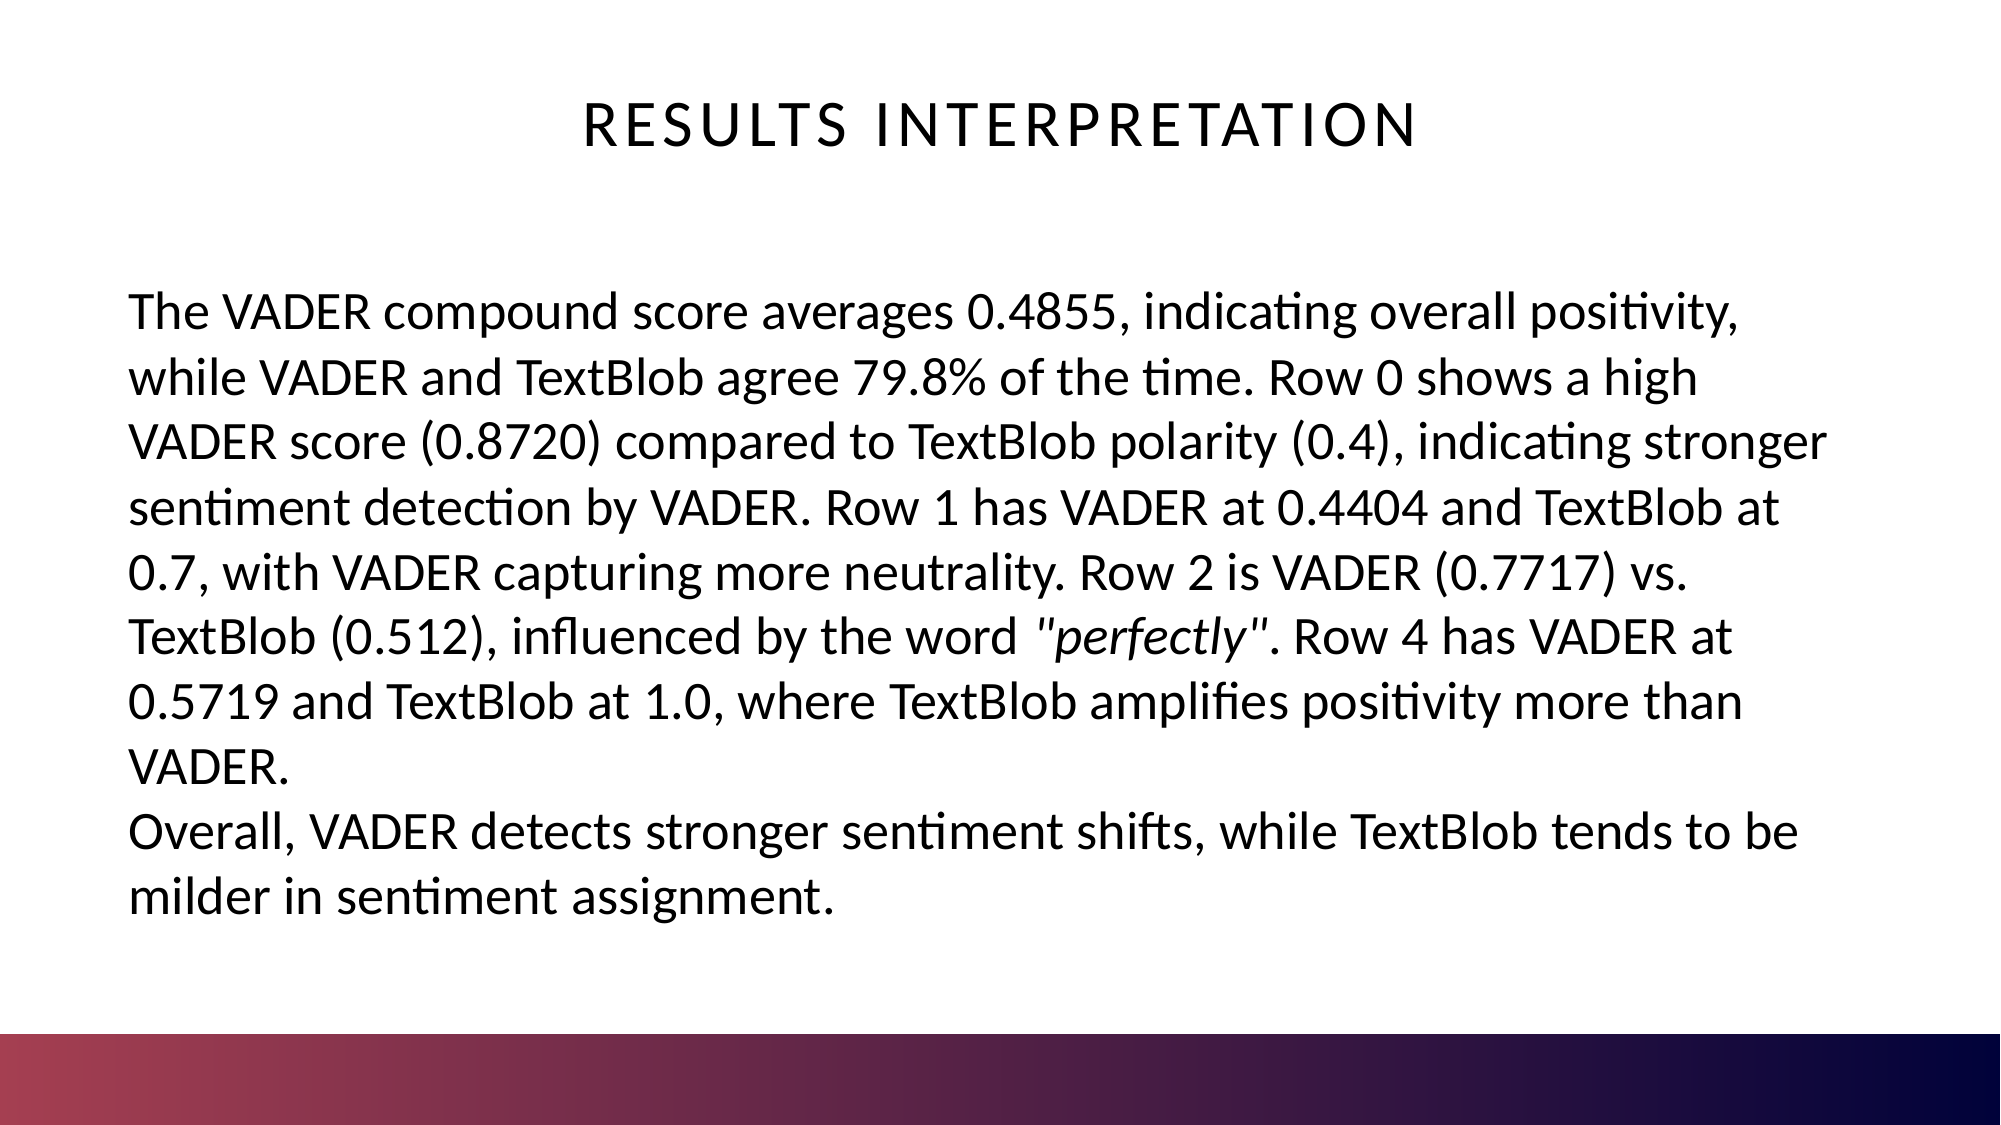

# Results Interpretation

The VADER compound score averages 0.4855, indicating overall positivity, while VADER and TextBlob agree 79.8% of the time. Row 0 shows a high VADER score (0.8720) compared to TextBlob polarity (0.4), indicating stronger sentiment detection by VADER. Row 1 has VADER at 0.4404 and TextBlob at 0.7, with VADER capturing more neutrality. Row 2 is VADER (0.7717) vs. TextBlob (0.512), influenced by the word "perfectly". Row 4 has VADER at 0.5719 and TextBlob at 1.0, where TextBlob amplifies positivity more than VADER.
Overall, VADER detects stronger sentiment shifts, while TextBlob tends to be milder in sentiment assignment.